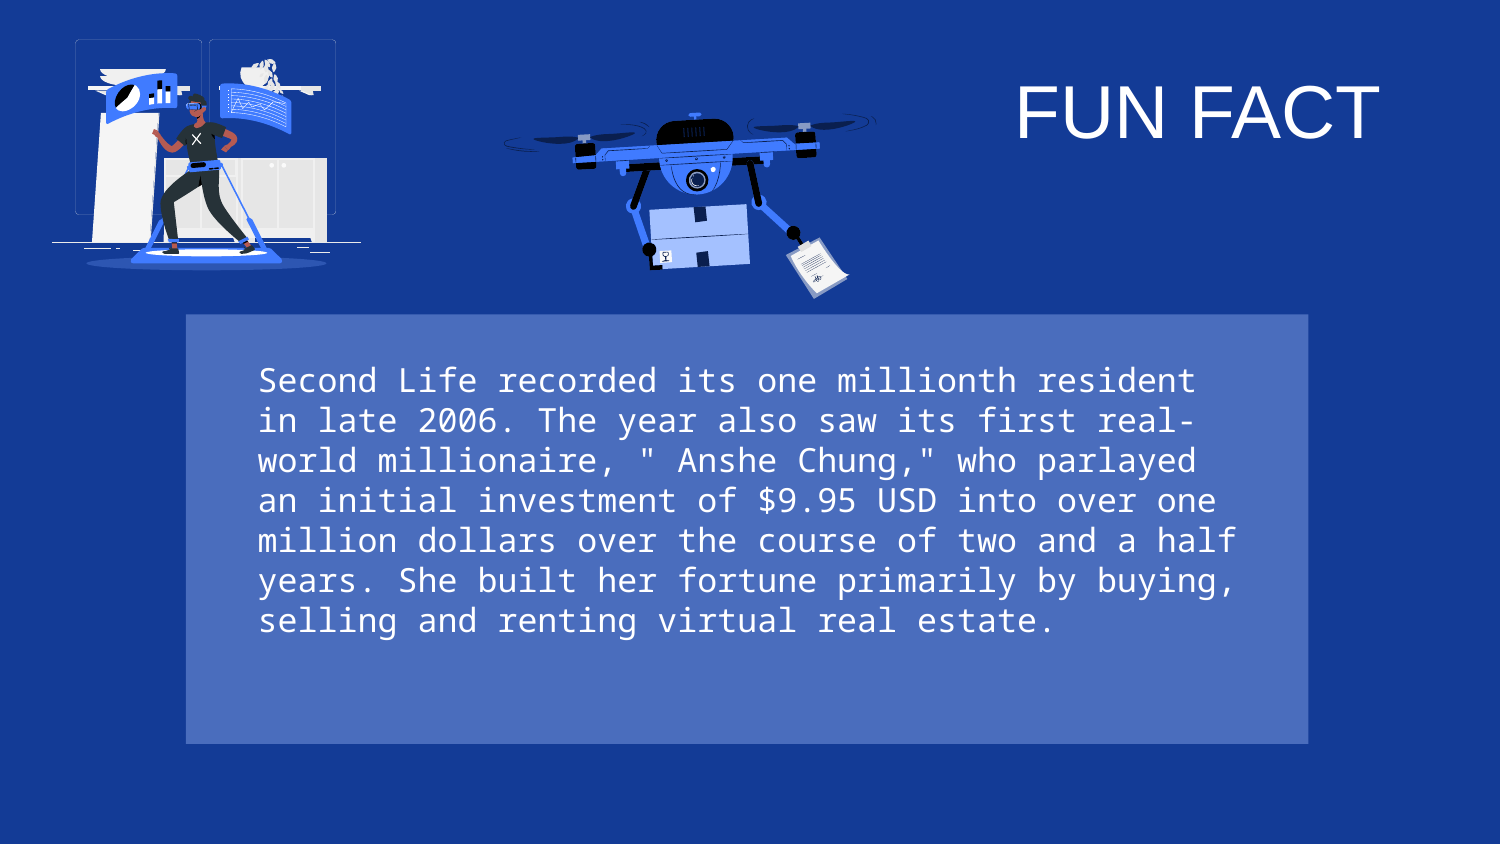

# FUN FACT

Second Life recorded its one millionth resident in late 2006. The year also saw its first real-world millionaire, " Anshe Chung," who parlayed an initial investment of $9.95 USD into over one million dollars over the course of two and a half years. She built her fortune primarily by buying, selling and renting virtual real estate.